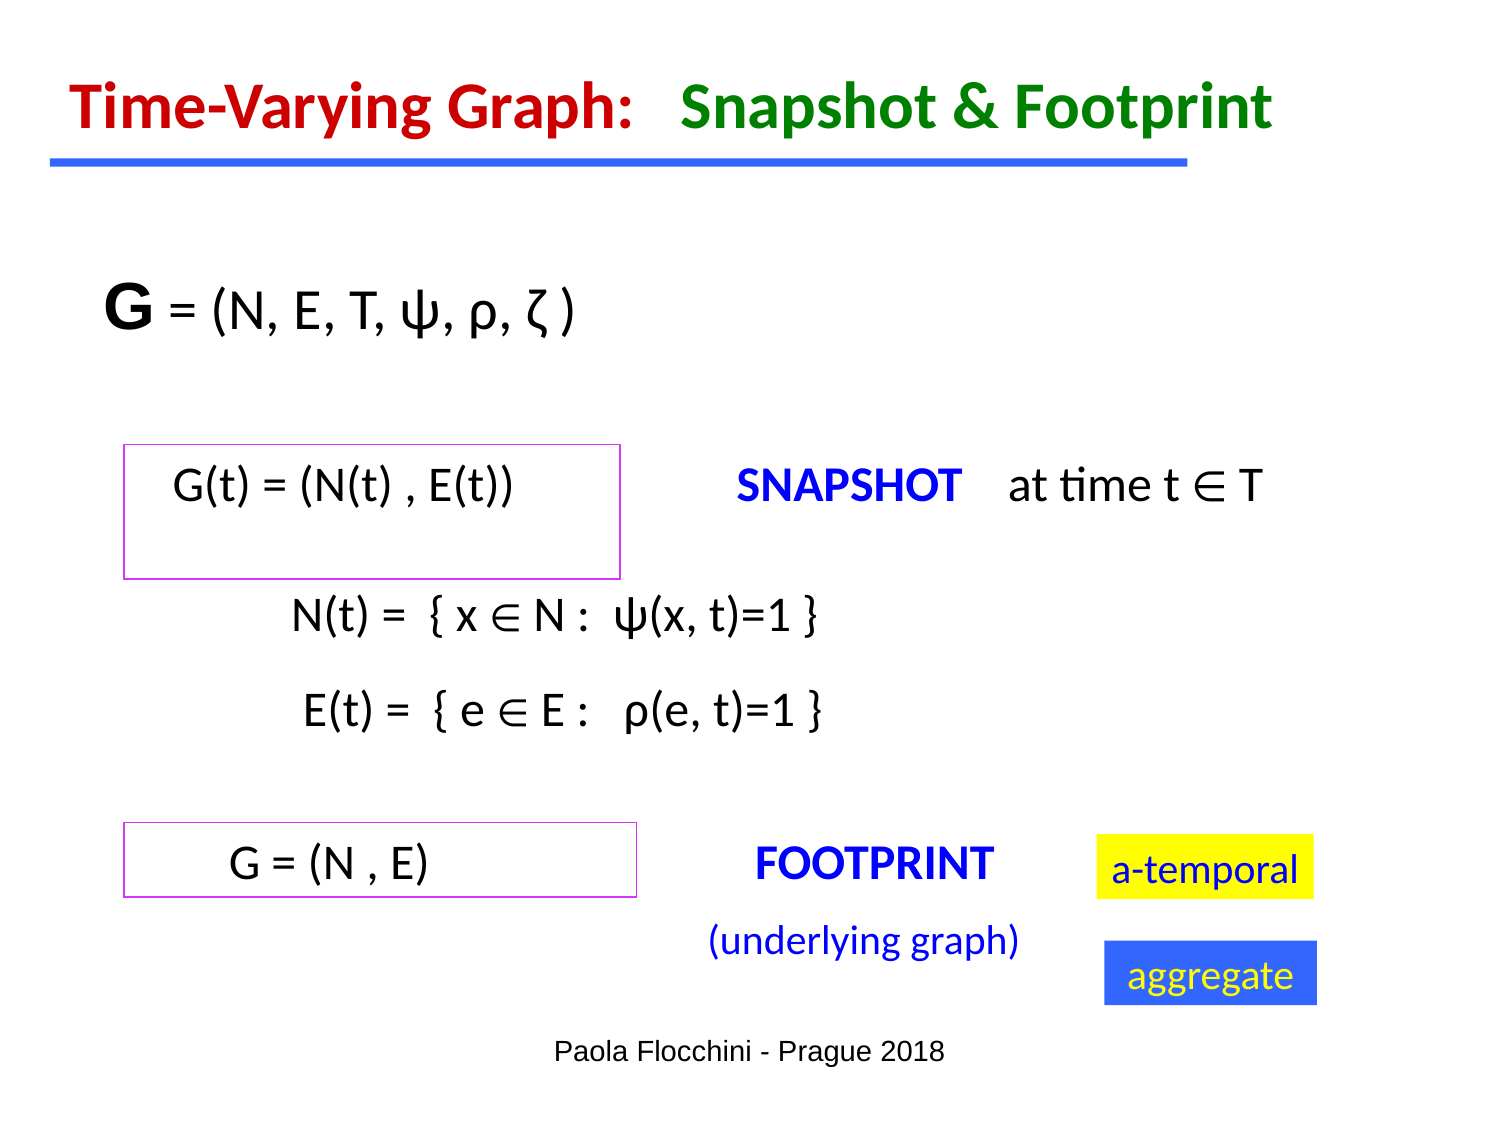

Time-Varying Graph:   Snapshot & Footprint

G = (N, E, T, ψ, ρ, ζ )
SNAPSHOT    at time t ∈ T
   G(t) = (N(t) , E(t))
  N(t) =  { x ∈ N :  ψ(x, t)=1 }
  E(t) =  { e ∈ E :   ρ(e, t)=1 }
        G = (N , E)
FOOTPRINT
a-temporal
(underlying graph)
aggregate
Paola Flocchini - Prague 2018